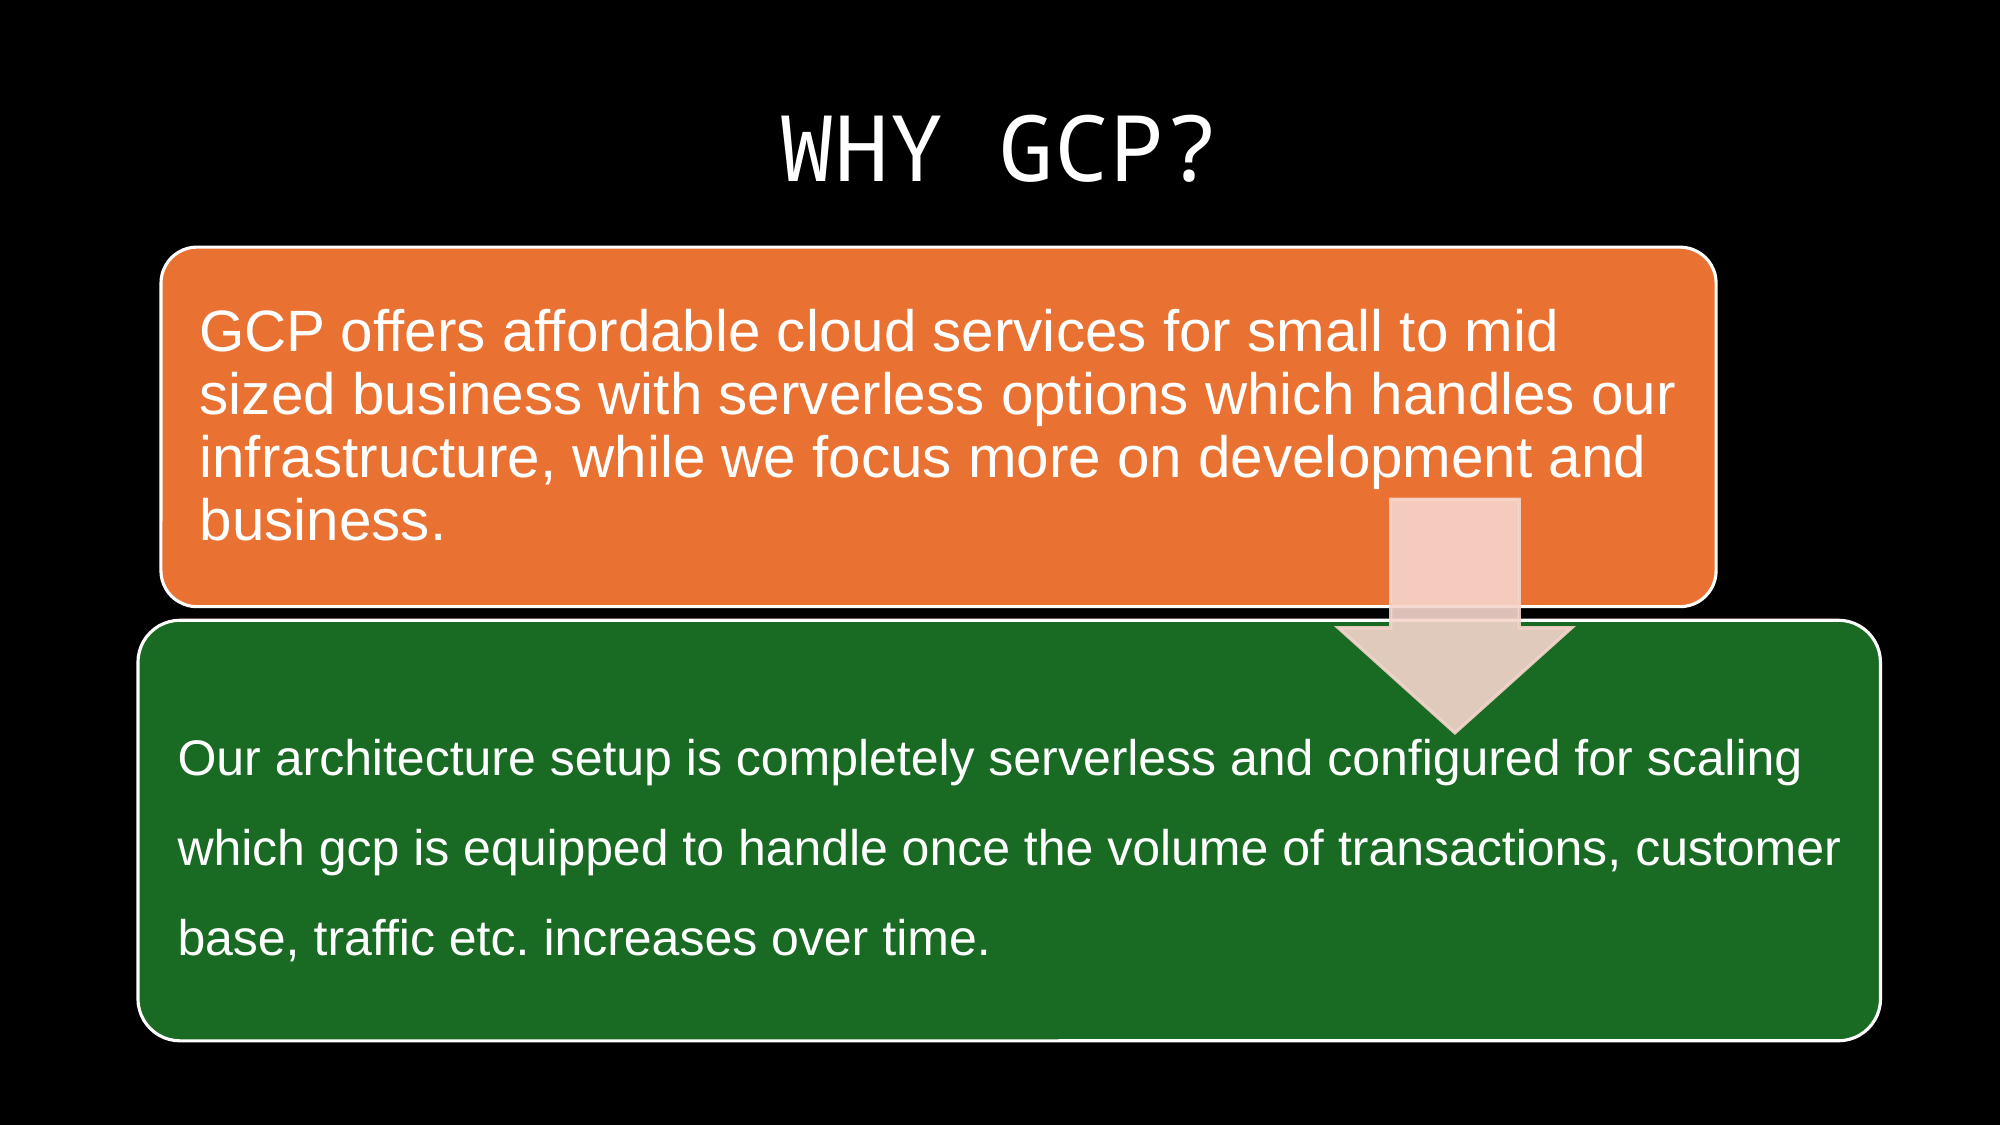

# WHY GCP?
GCP offers affordable cloud services for small to mid sized business with serverless options which handles our infrastructure, while we focus more on development and business.
Our architecture setup is completely serverless and configured for scaling which gcp is equipped to handle once the volume of transactions, customer base, traffic etc. increases over time.